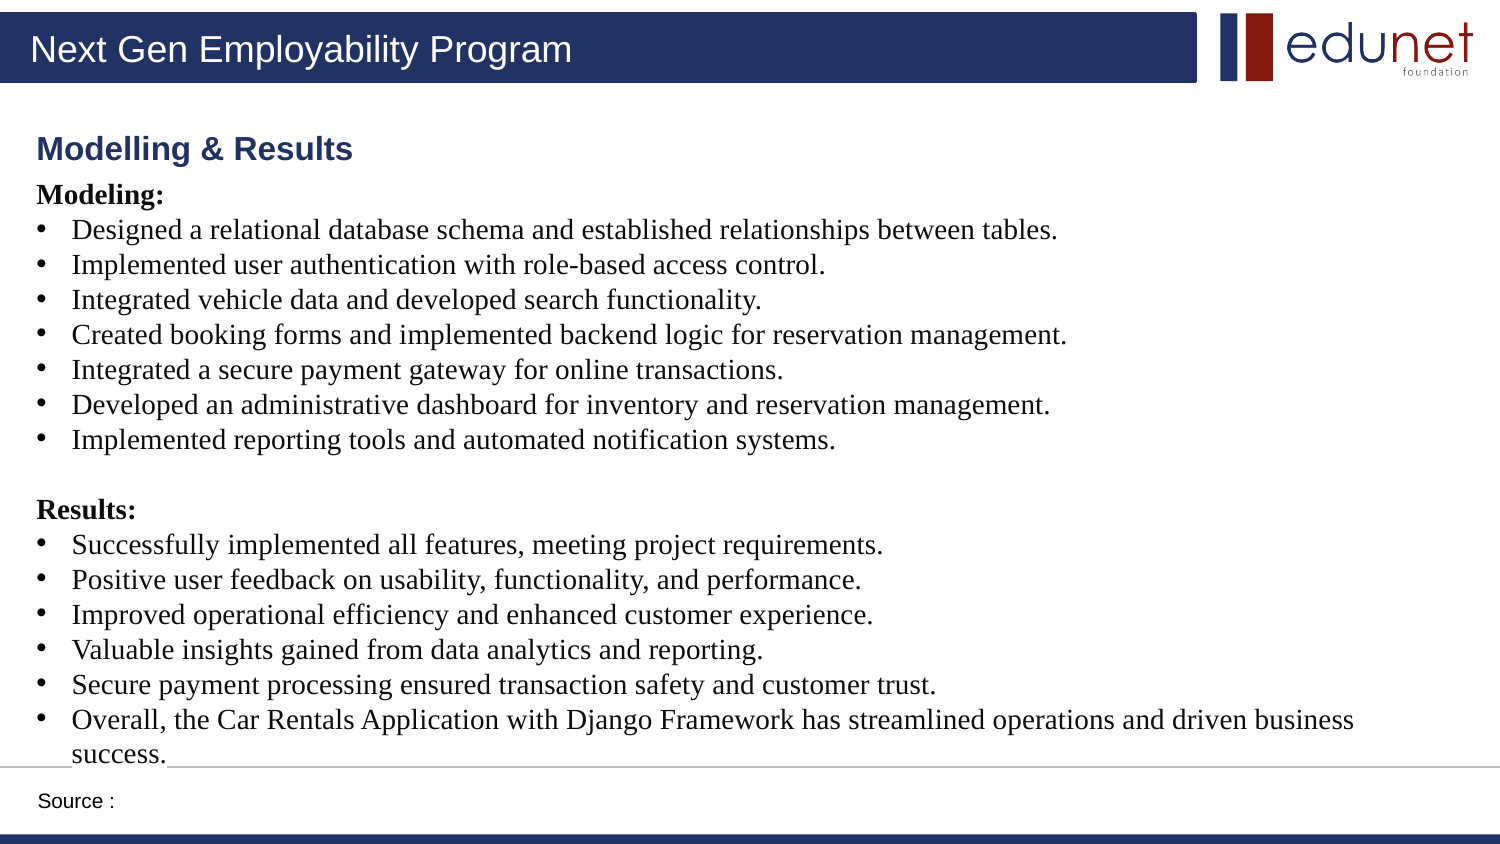

Modelling & Results
Modeling:
Designed a relational database schema and established relationships between tables.
Implemented user authentication with role-based access control.
Integrated vehicle data and developed search functionality.
Created booking forms and implemented backend logic for reservation management.
Integrated a secure payment gateway for online transactions.
Developed an administrative dashboard for inventory and reservation management.
Implemented reporting tools and automated notification systems.

Results:
Successfully implemented all features, meeting project requirements.
Positive user feedback on usability, functionality, and performance.
Improved operational efficiency and enhanced customer experience.
Valuable insights gained from data analytics and reporting.
Secure payment processing ensured transaction safety and customer trust.
Overall, the Car Rentals Application with Django Framework has streamlined operations and driven business success.

Source :